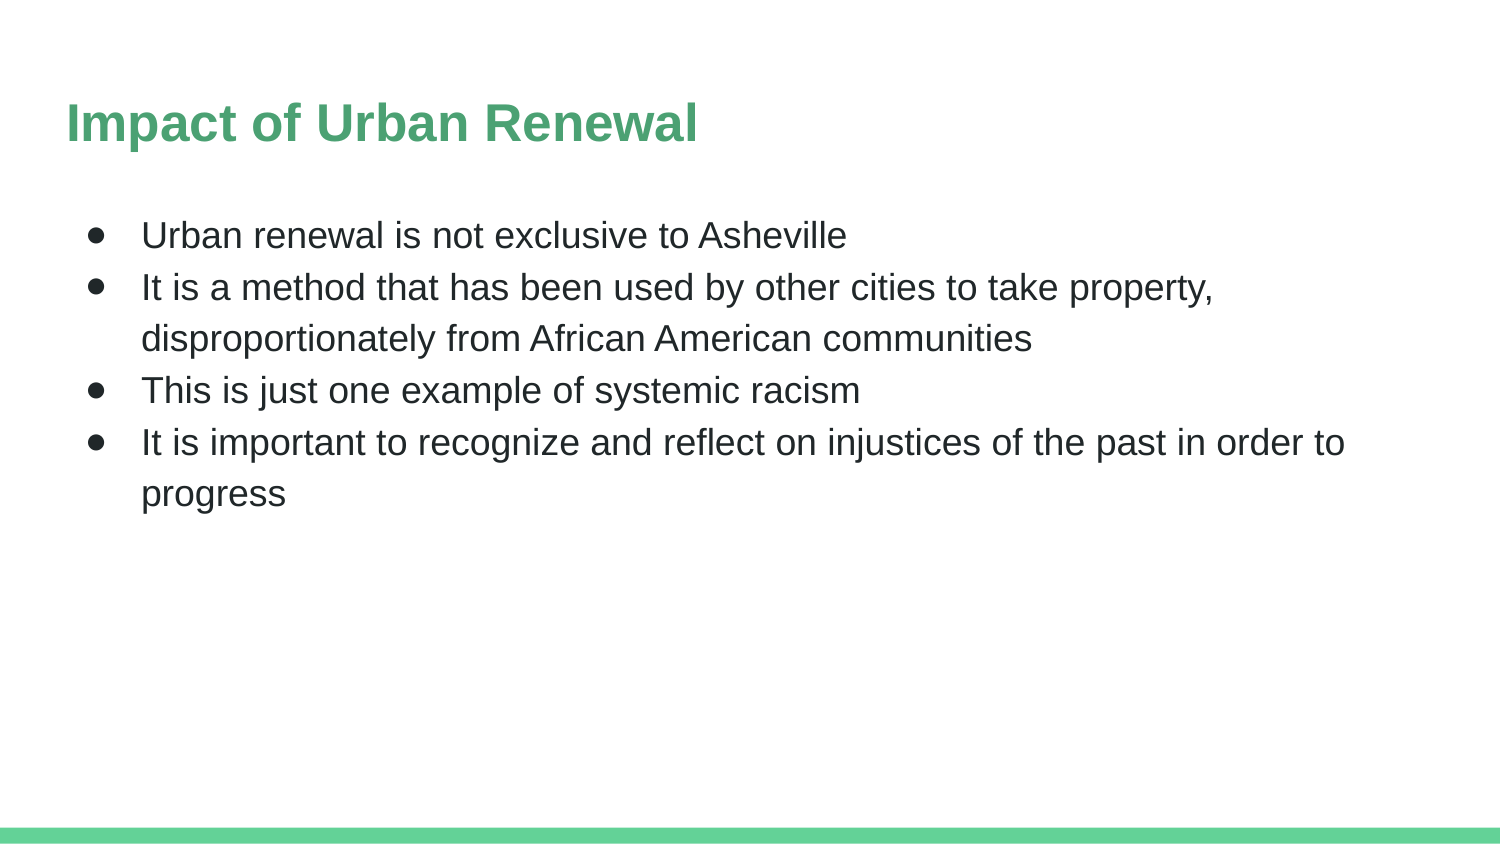

# Impact of Urban Renewal
Urban renewal is not exclusive to Asheville
It is a method that has been used by other cities to take property, disproportionately from African American communities
This is just one example of systemic racism
It is important to recognize and reflect on injustices of the past in order to progress